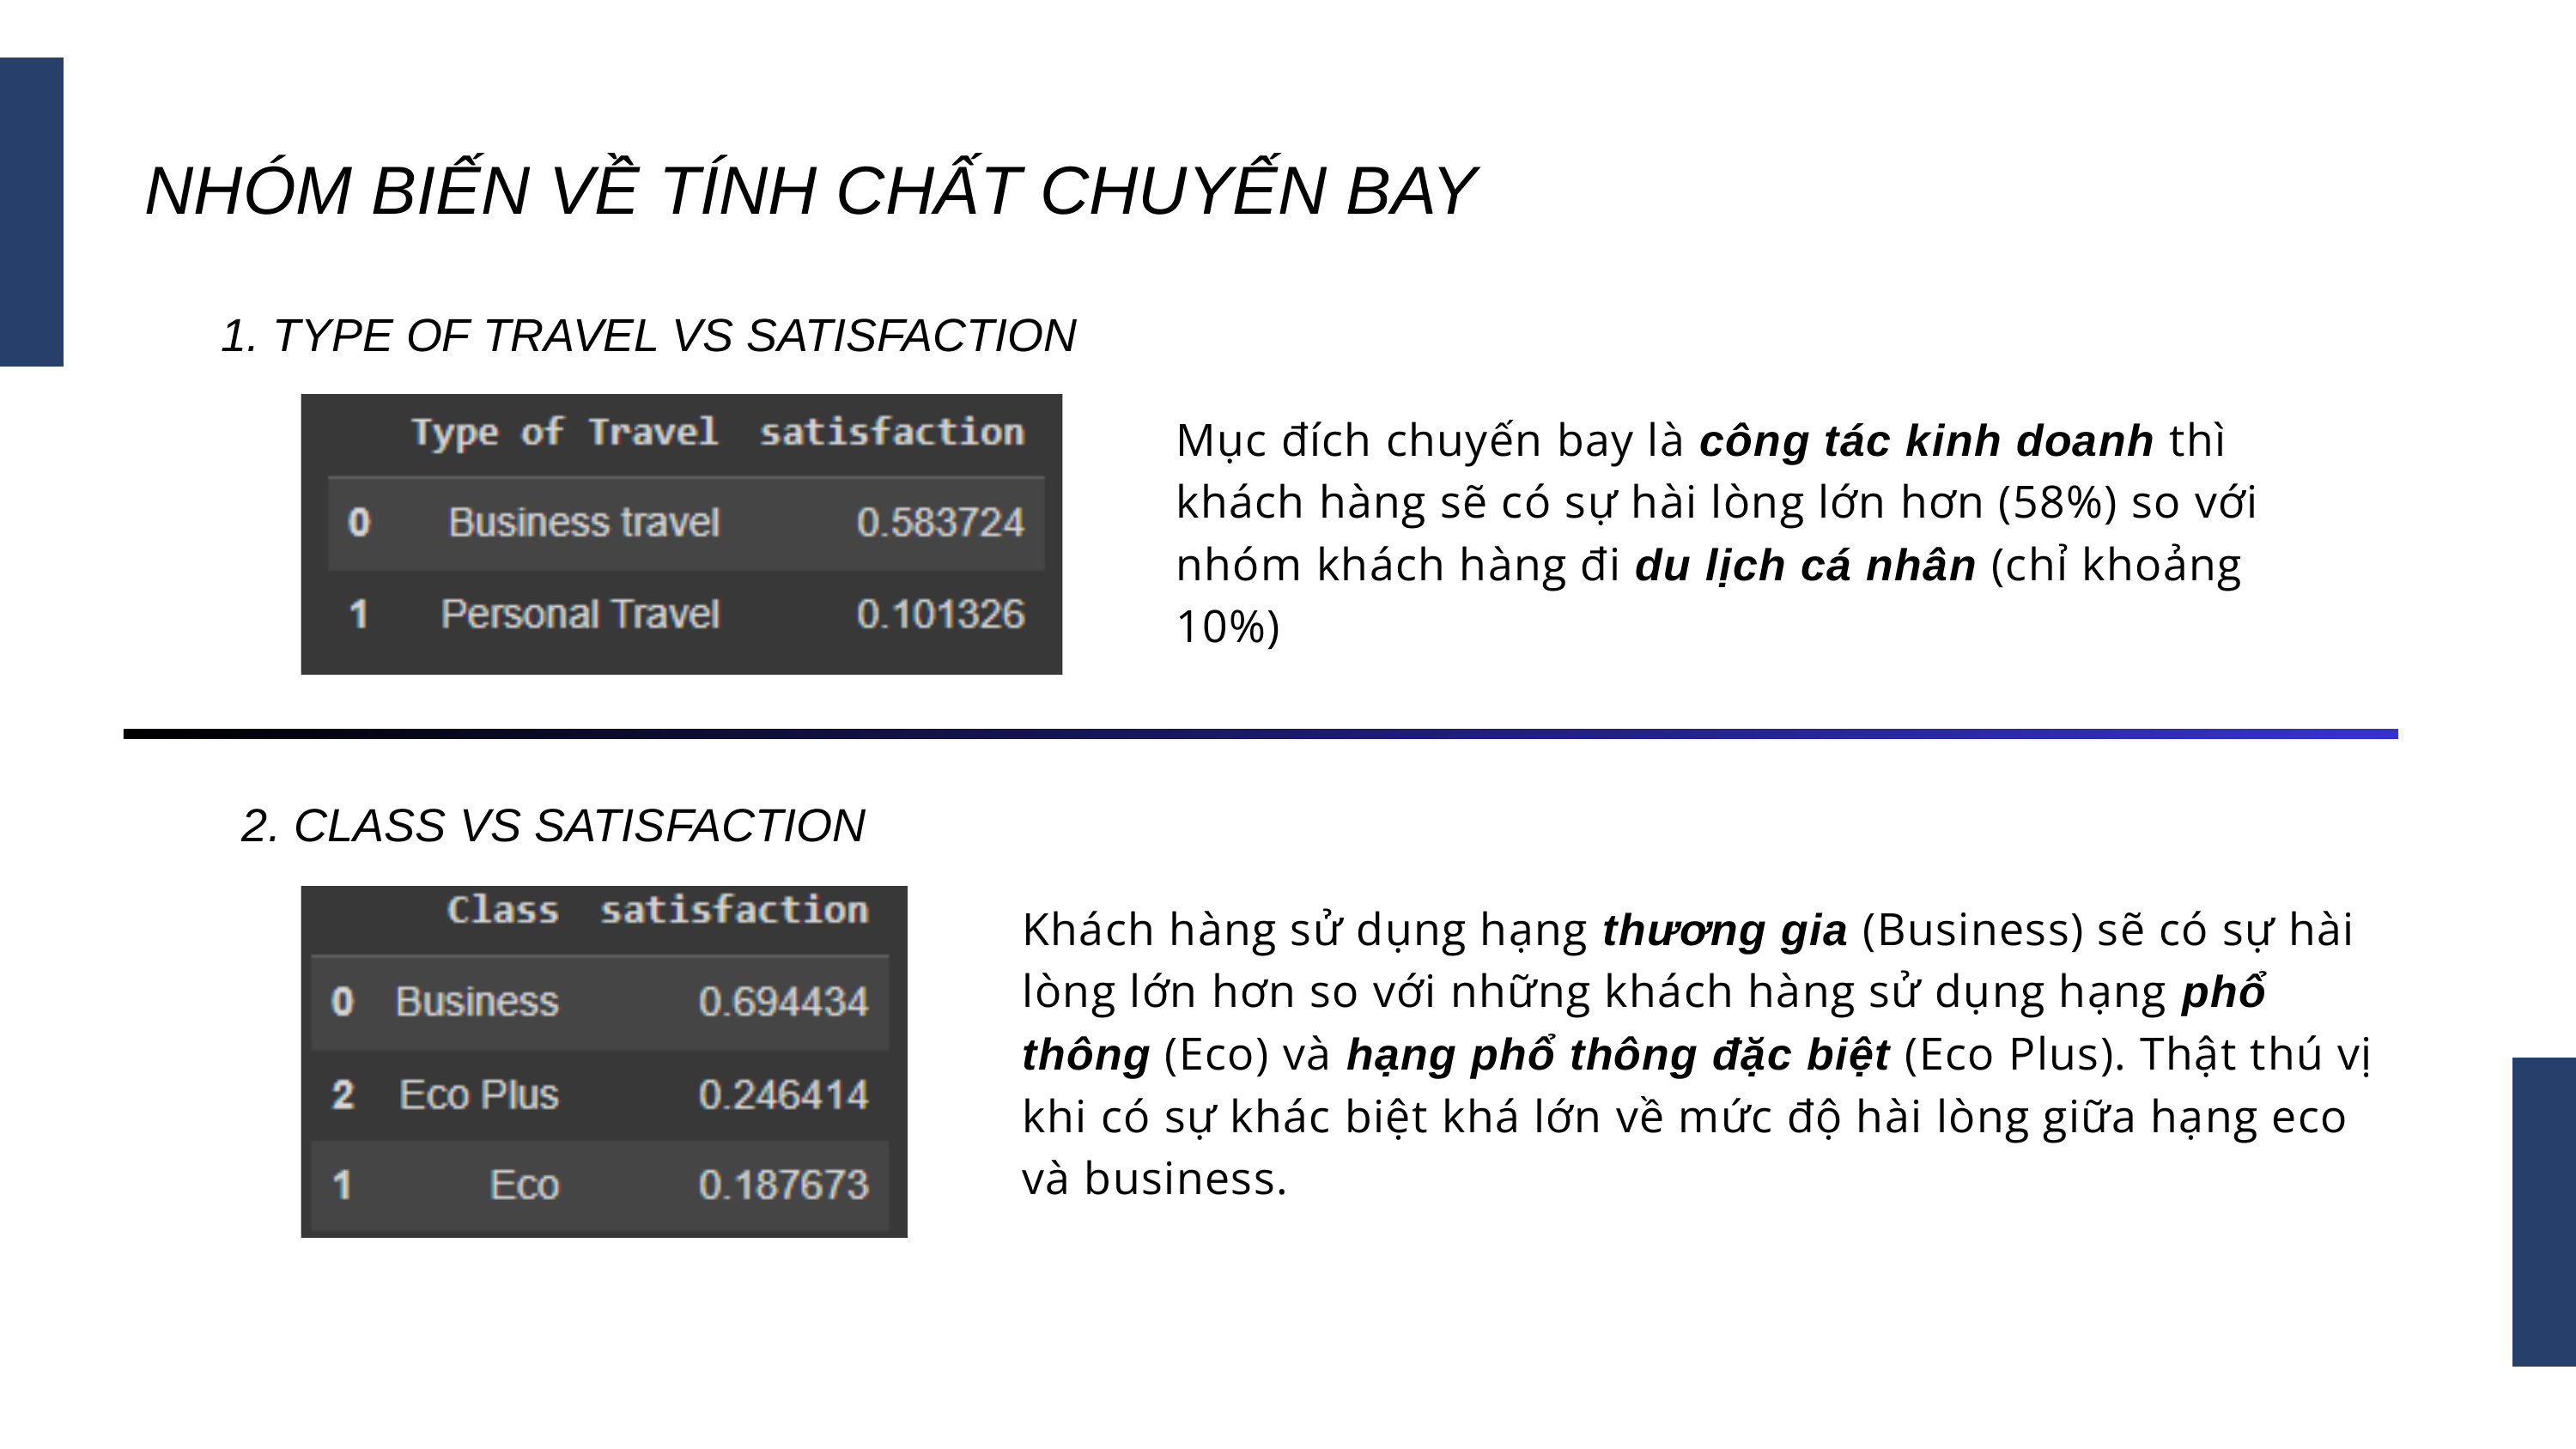

NHÓM BIẾN VỀ TÍNH CHẤT CHUYẾN BAY
1. TYPE OF TRAVEL VS SATISFACTION

Mục đích chuyến bay là công tác kinh doanh thì khách hàng sẽ có sự hài lòng lớn hơn (58%) so với nhóm khách hàng đi du lịch cá nhân (chỉ khoảng 10%)

2. CLASS VS SATISFACTION

Khách hàng sử dụng hạng thương gia (Business) sẽ có sự hài lòng lớn hơn so với những khách hàng sử dụng hạng phổ thông (Eco) và hạng phổ thông đặc biệt (Eco Plus). Thật thú vị khi có sự khác biệt khá lớn về mức độ hài lòng giữa hạng eco và business.